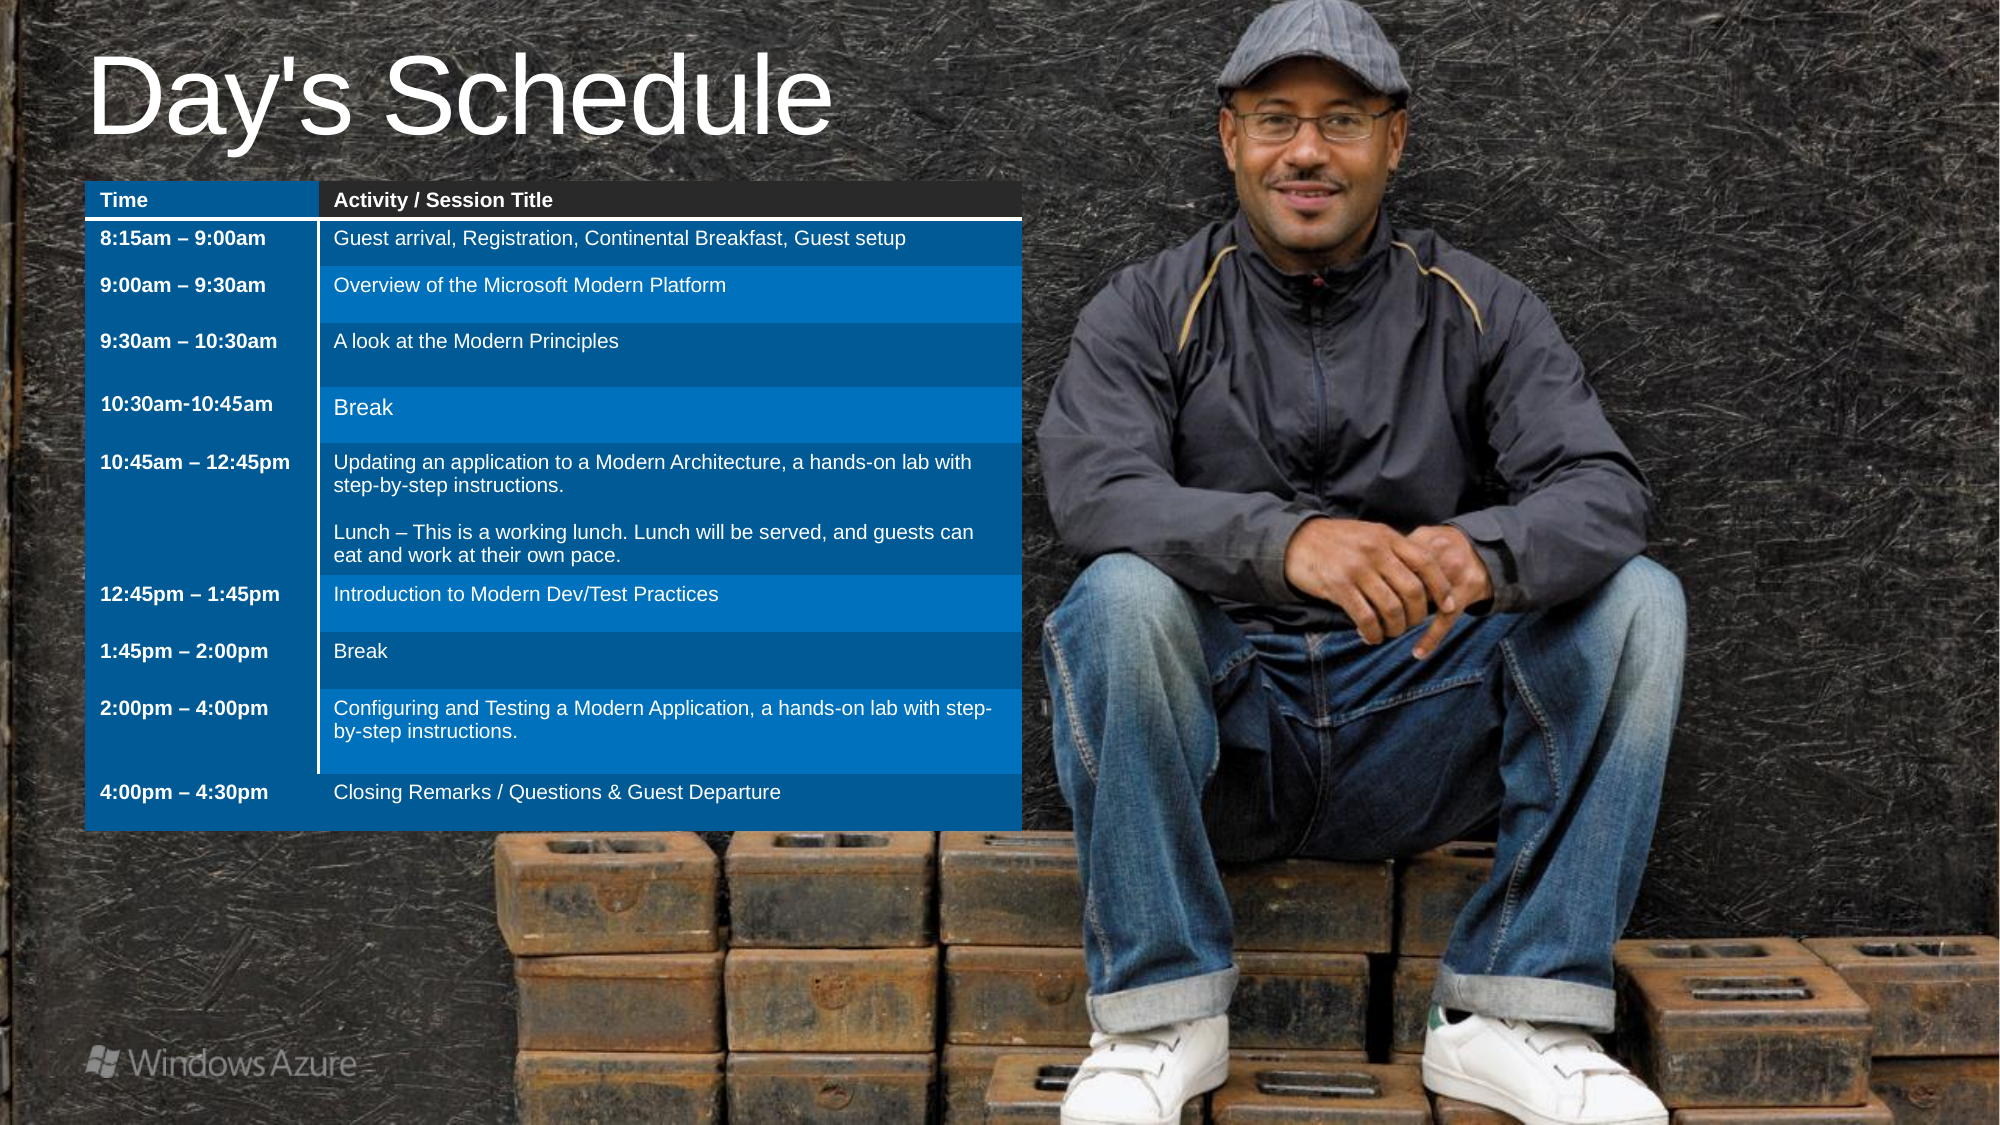

# Day's Schedule
| Time | Activity / Session Title |
| --- | --- |
| 8:15am – 9:00am | Guest arrival, Registration, Continental Breakfast, Guest setup |
| 9:00am – 9:30am | Overview of the Microsoft Modern Platform |
| 9:30am – 10:30am | A look at the Modern Principles |
| 10:30am-10:45am | Break |
| 10:45am – 12:45pm | Updating an application to a Modern Architecture, a hands-on lab with step-by-step instructions. Lunch – This is a working lunch. Lunch will be served, and guests can eat and work at their own pace. |
| 12:45pm – 1:45pm | Introduction to Modern Dev/Test Practices |
| 1:45pm – 2:00pm | Break |
| 2:00pm – 4:00pm | Configuring and Testing a Modern Application, a hands-on lab with step-by-step instructions. |
| 4:00pm – 4:30pm | Closing Remarks / Questions & Guest Departure |